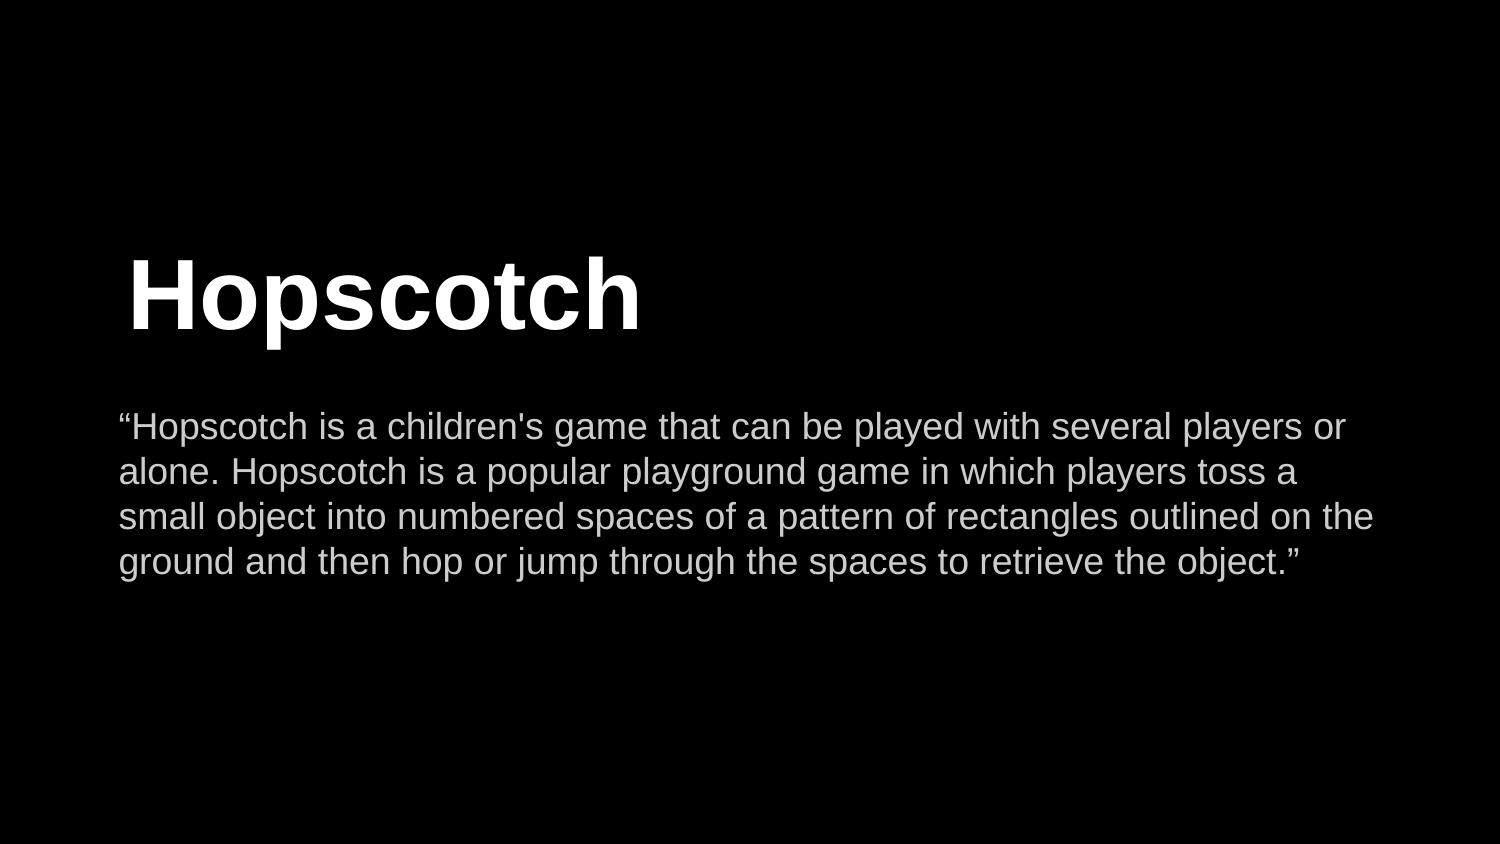

# Hopscotch
“Hopscotch is a children's game that can be played with several players or alone. Hopscotch is a popular playground game in which players toss a small object into numbered spaces of a pattern of rectangles outlined on the ground and then hop or jump through the spaces to retrieve the object.”